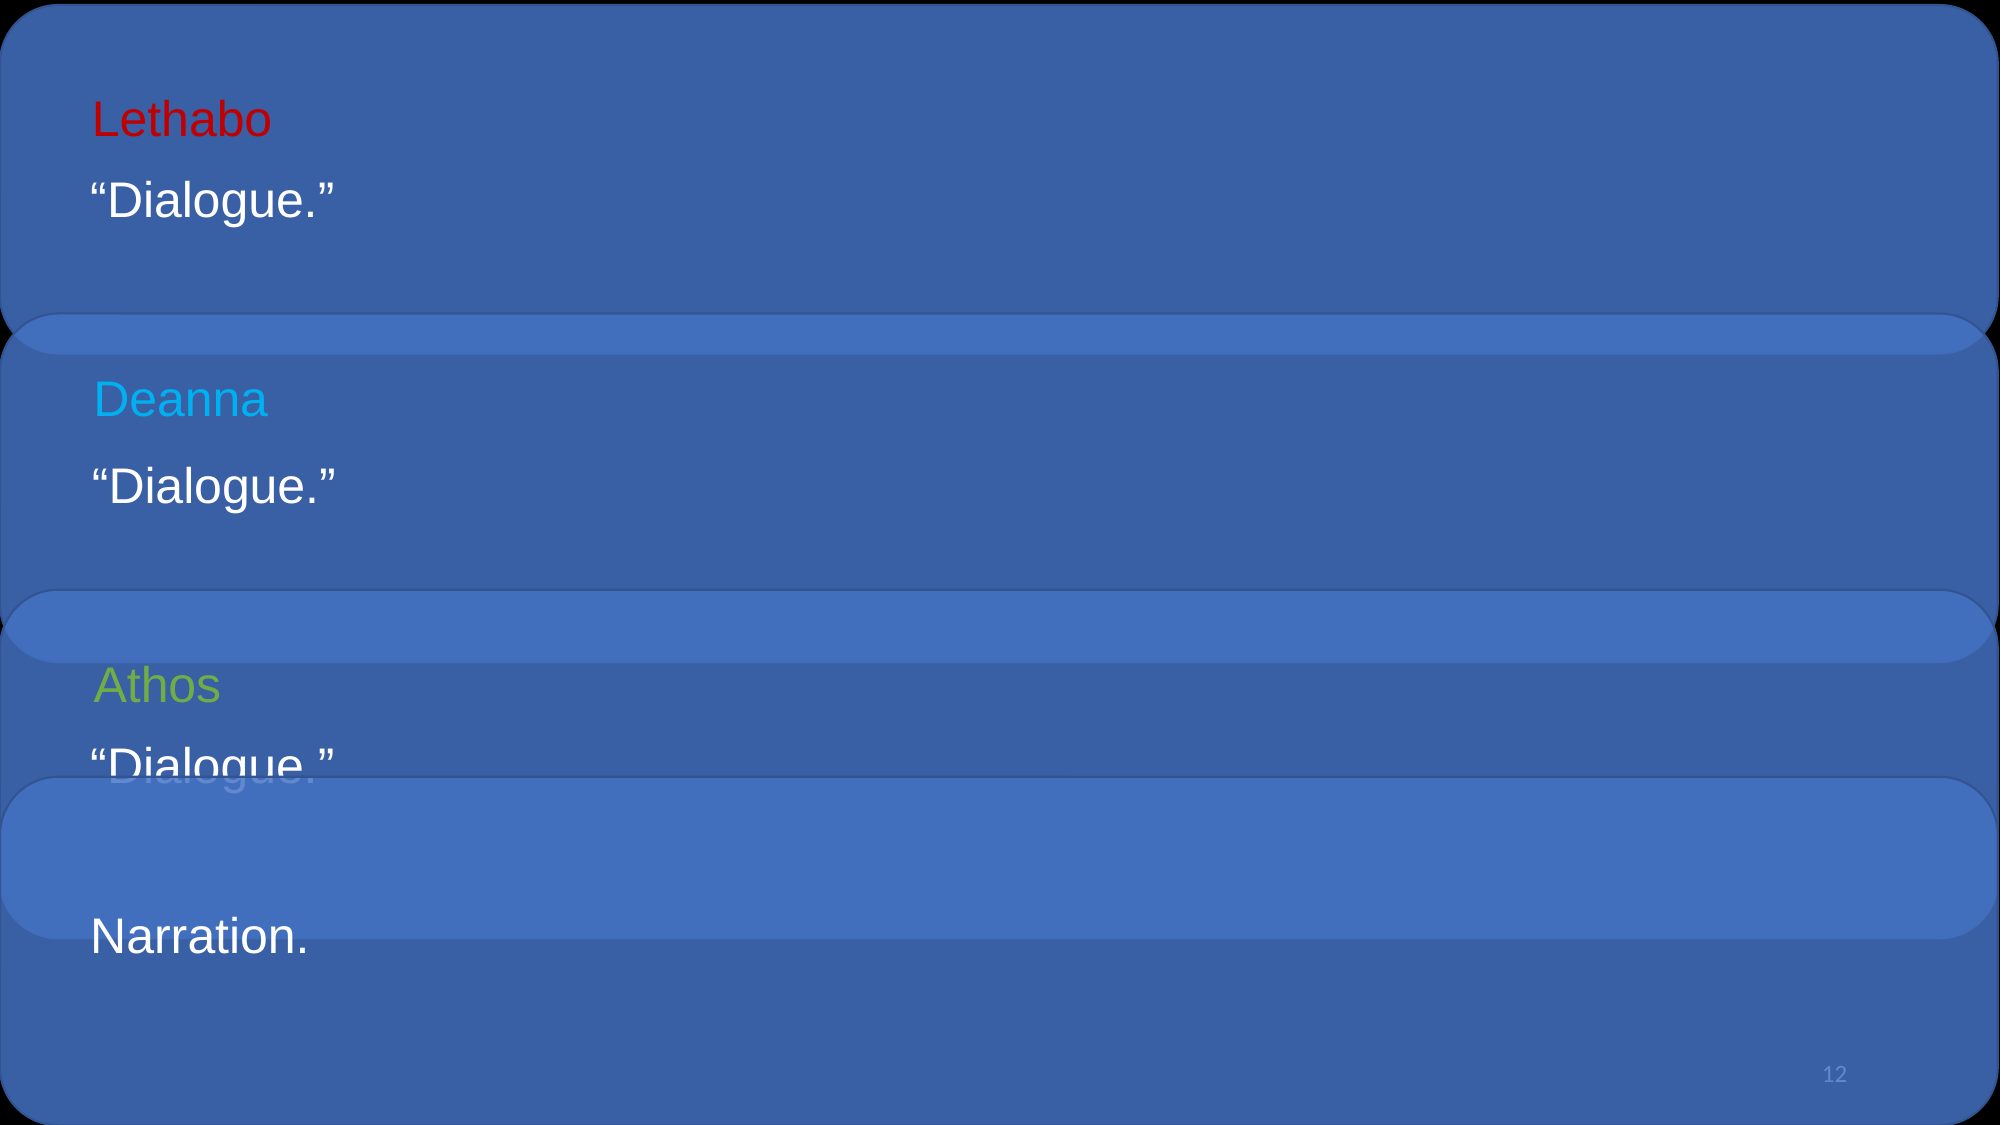

Lethabo
“Dialogue.”

Deanna
“Dialogue.”

Athos
“Dialogue.”

Narration.
12